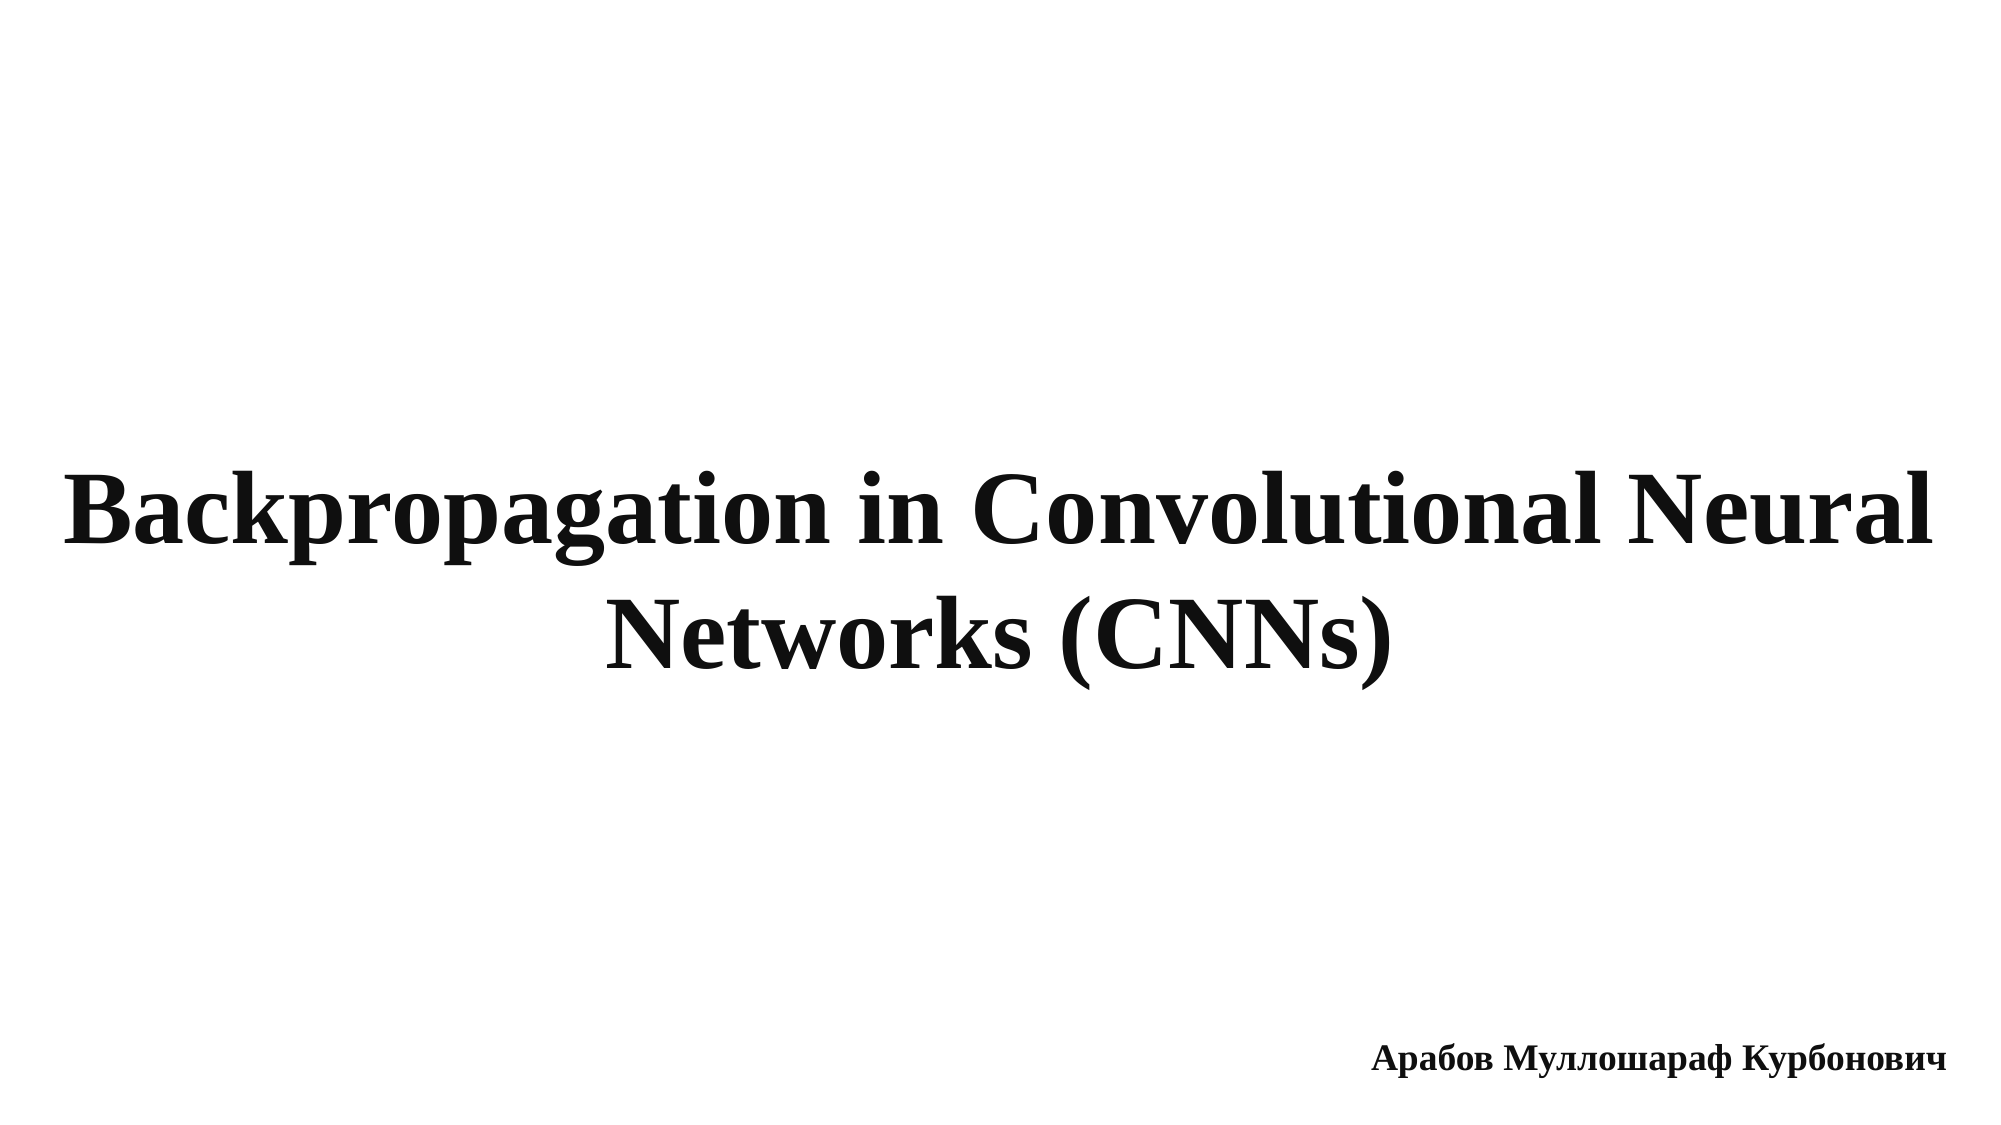

Backpropagation in Convolutional Neural Networks (CNNs)
Арабов Муллошараф Курбонович